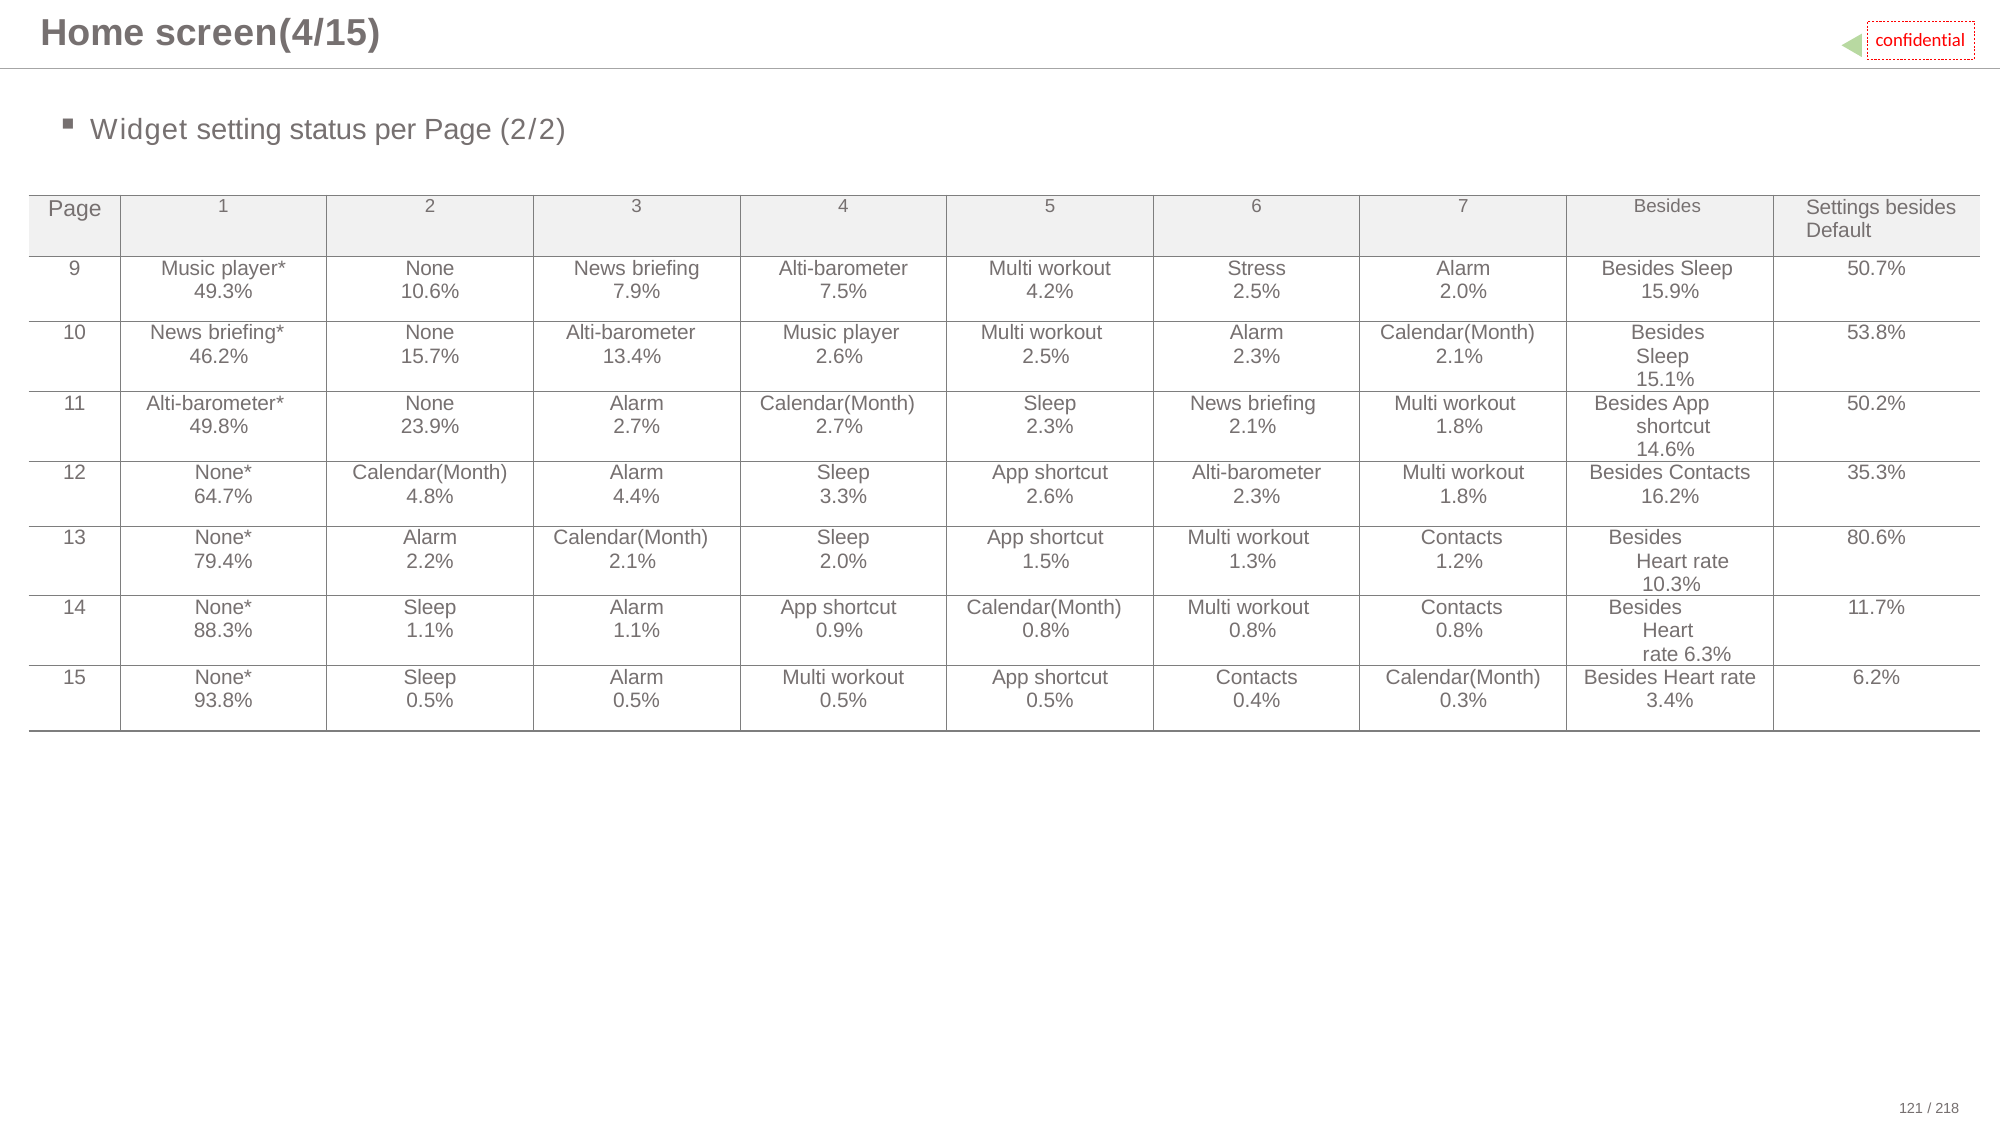

# Home screen(4/15)
confidential

Widget setting status per Page (2/2)
| Page | 1 | 2 | 3 | 4 | 5 | 6 | 7 | Besides | Settings besides Default |
| --- | --- | --- | --- | --- | --- | --- | --- | --- | --- |
| 9 | Music player\* 49.3% | None 10.6% | News briefing 7.9% | Alti-barometer 7.5% | Multi workout 4.2% | Stress 2.5% | Alarm 2.0% | Besides Sleep 15.9% | 50.7% |
| 10 | News briefing\* 46.2% | None 15.7% | Alti-barometer 13.4% | Music player 2.6% | Multi workout 2.5% | Alarm 2.3% | Calendar(Month) 2.1% | Besides Sleep 15.1% | 53.8% |
| 11 | Alti-barometer\* 49.8% | None 23.9% | Alarm 2.7% | Calendar(Month) 2.7% | Sleep 2.3% | News briefing 2.1% | Multi workout 1.8% | Besides App shortcut 14.6% | 50.2% |
| 12 | None\* 64.7% | Calendar(Month) 4.8% | Alarm 4.4% | Sleep 3.3% | App shortcut 2.6% | Alti-barometer 2.3% | Multi workout 1.8% | Besides Contacts 16.2% | 35.3% |
| 13 | None\* 79.4% | Alarm 2.2% | Calendar(Month) 2.1% | Sleep 2.0% | App shortcut 1.5% | Multi workout 1.3% | Contacts 1.2% | Besides Heart rate 10.3% | 80.6% |
| 14 | None\* 88.3% | Sleep 1.1% | Alarm 1.1% | App shortcut 0.9% | Calendar(Month) 0.8% | Multi workout 0.8% | Contacts 0.8% | Besides Heart rate 6.3% | 11.7% |
| 15 | None\* 93.8% | Sleep 0.5% | Alarm 0.5% | Multi workout 0.5% | App shortcut 0.5% | Contacts 0.4% | Calendar(Month) 0.3% | Besides Heart rate 3.4% | 6.2% |
121 / 218